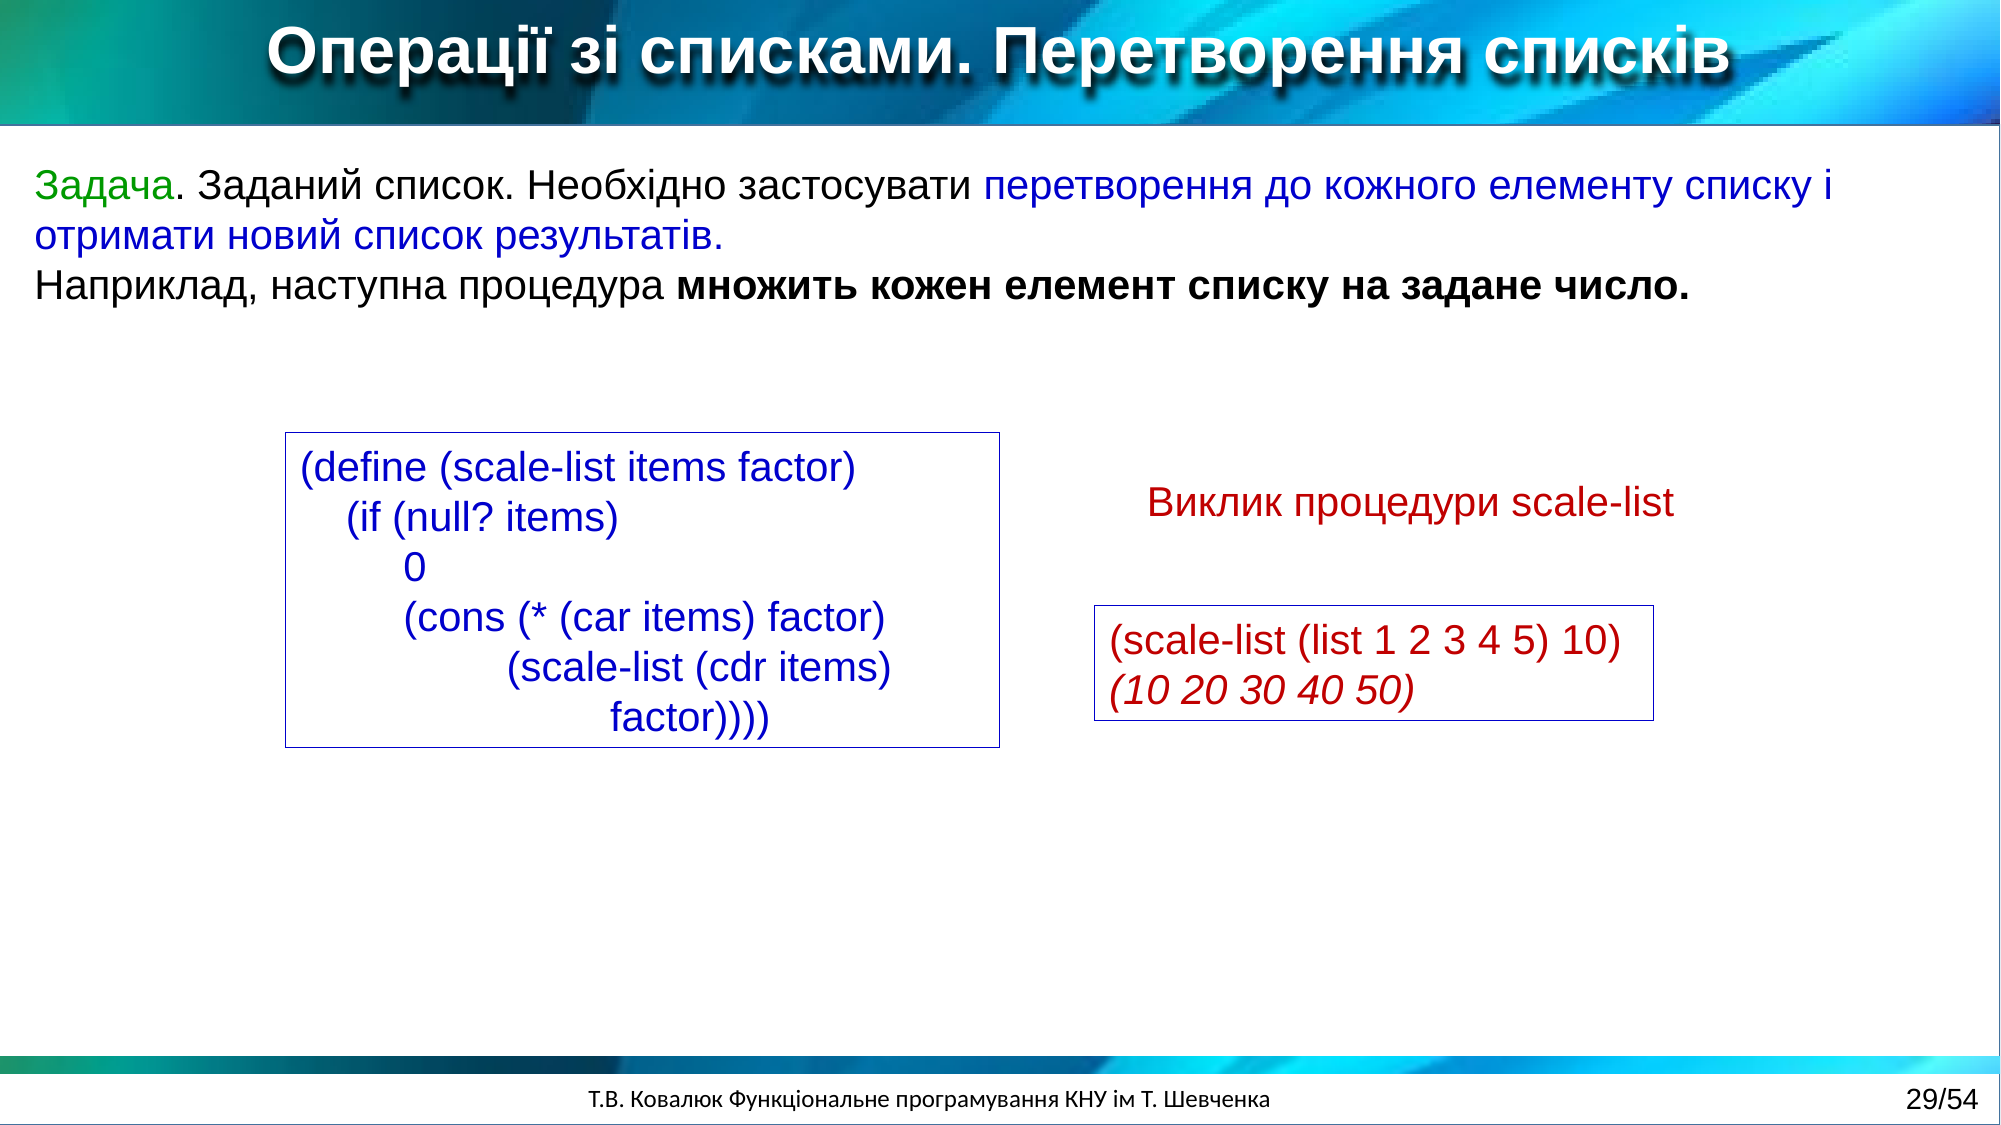

Операції зі списками. Перетворення списків
Задача. Заданий список. Необхідно застосувати перетворення до кожного елементу списку і отримати новий список результатів.
Наприклад, наступна процедура множить кожен елемент списку на задане число.
(define (scale-list items factor)
    (if (null? items)
         0
         (cons (* (car items) factor)
                  (scale-list (cdr items)
                           factor))))
Виклик процедури scale-list
(scale-list (list 1 2 3 4 5) 10)
(10 20 30 40 50)
29/54